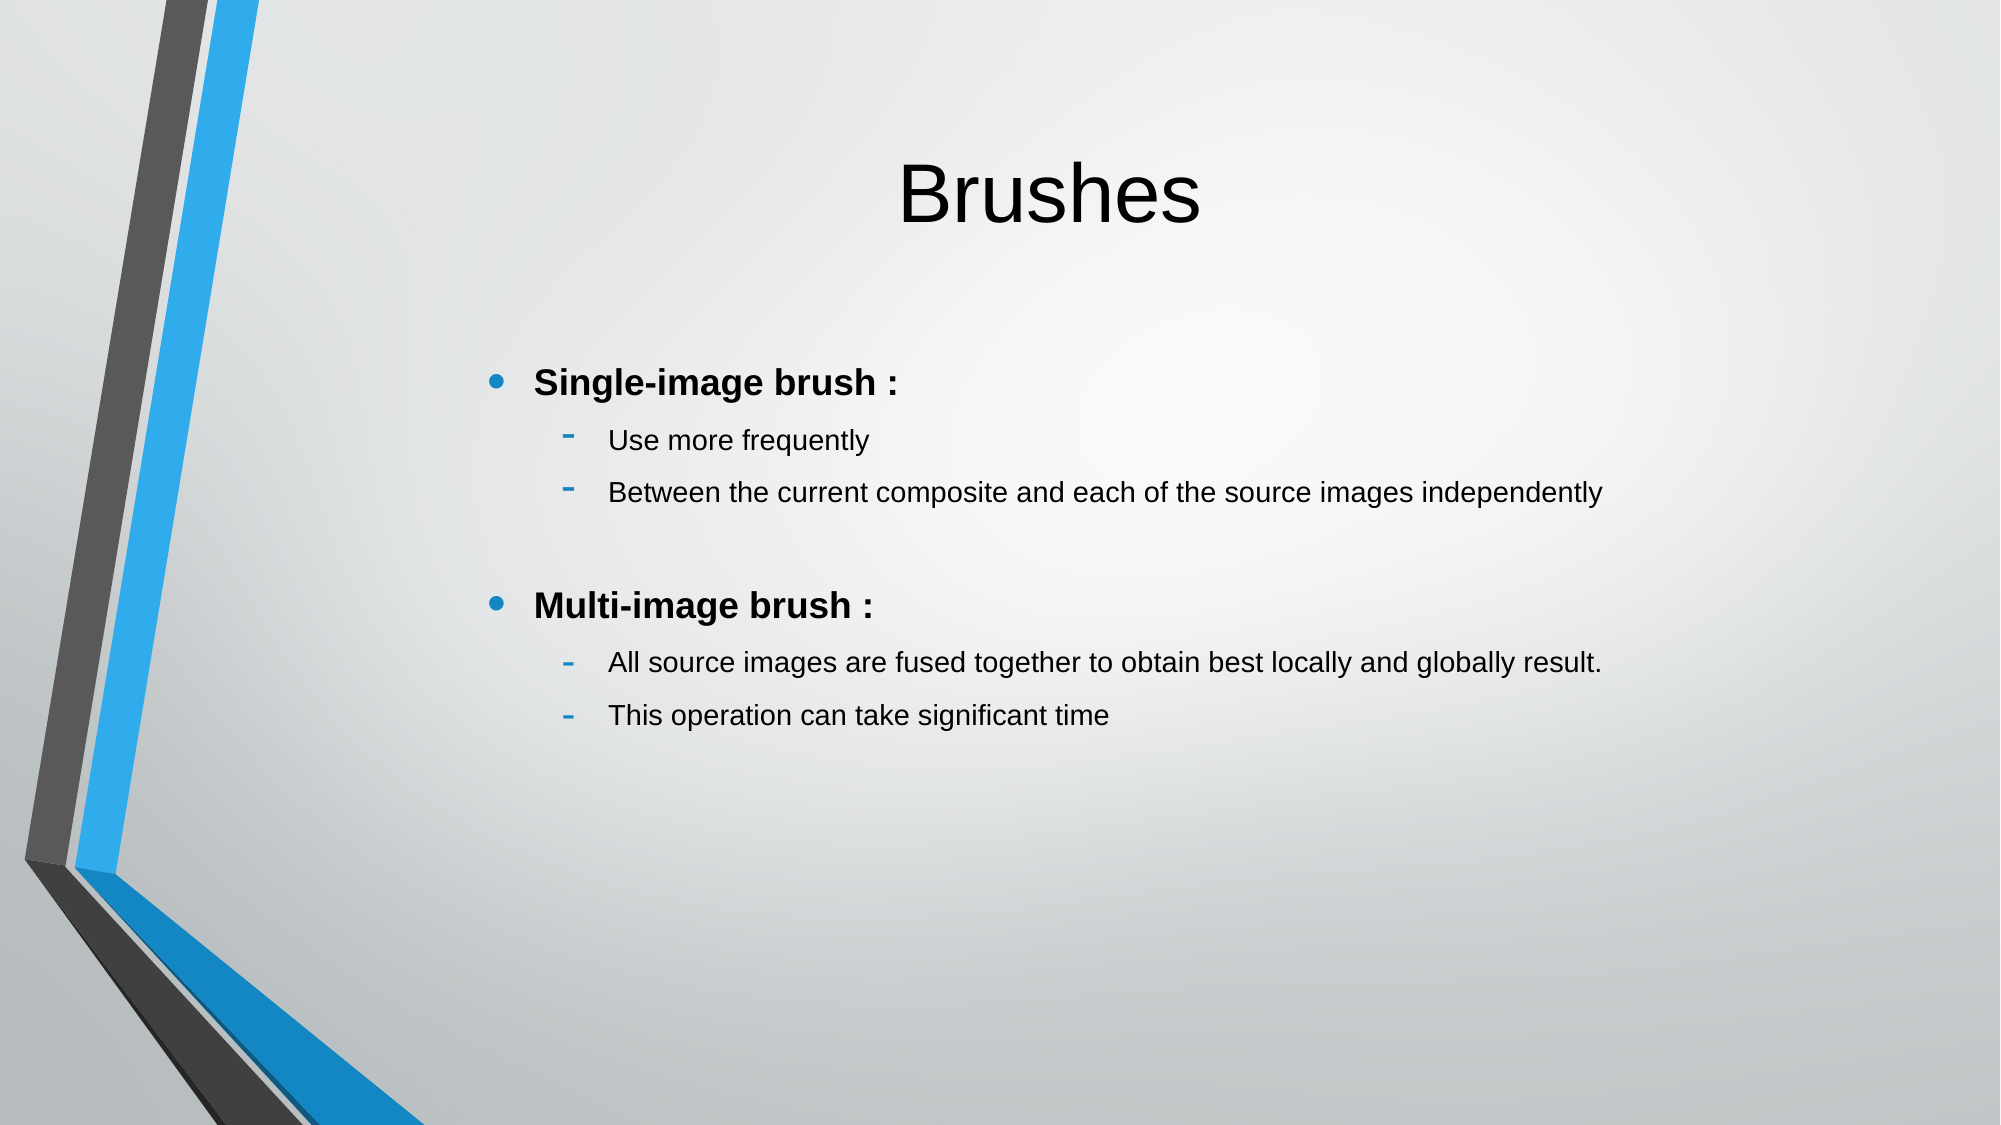

# Brushes

Single-image brush :
Use more frequently
Between the current composite and each of the source images independently

Multi-image brush :
All source images are fused together to obtain best locally and globally result.
This operation can take significant time